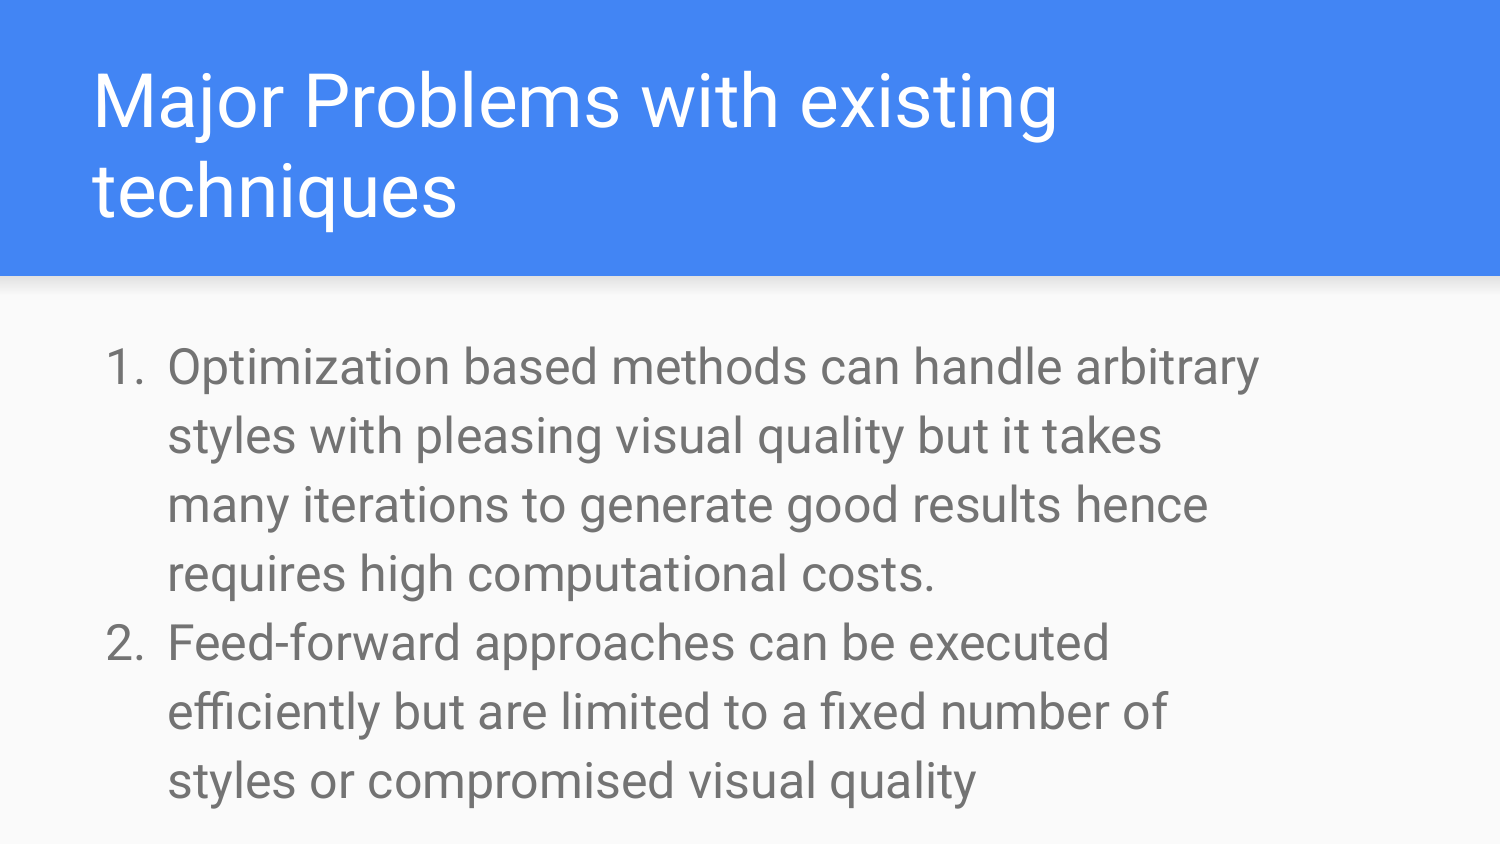

# Major Problems with existing techniques

Optimization based methods can handle arbitrary styles with pleasing visual quality but it takes many iterations to generate good results hence requires high computational costs.
Feed-forward approaches can be executed efficiently but are limited to a fixed number of styles or compromised visual quality